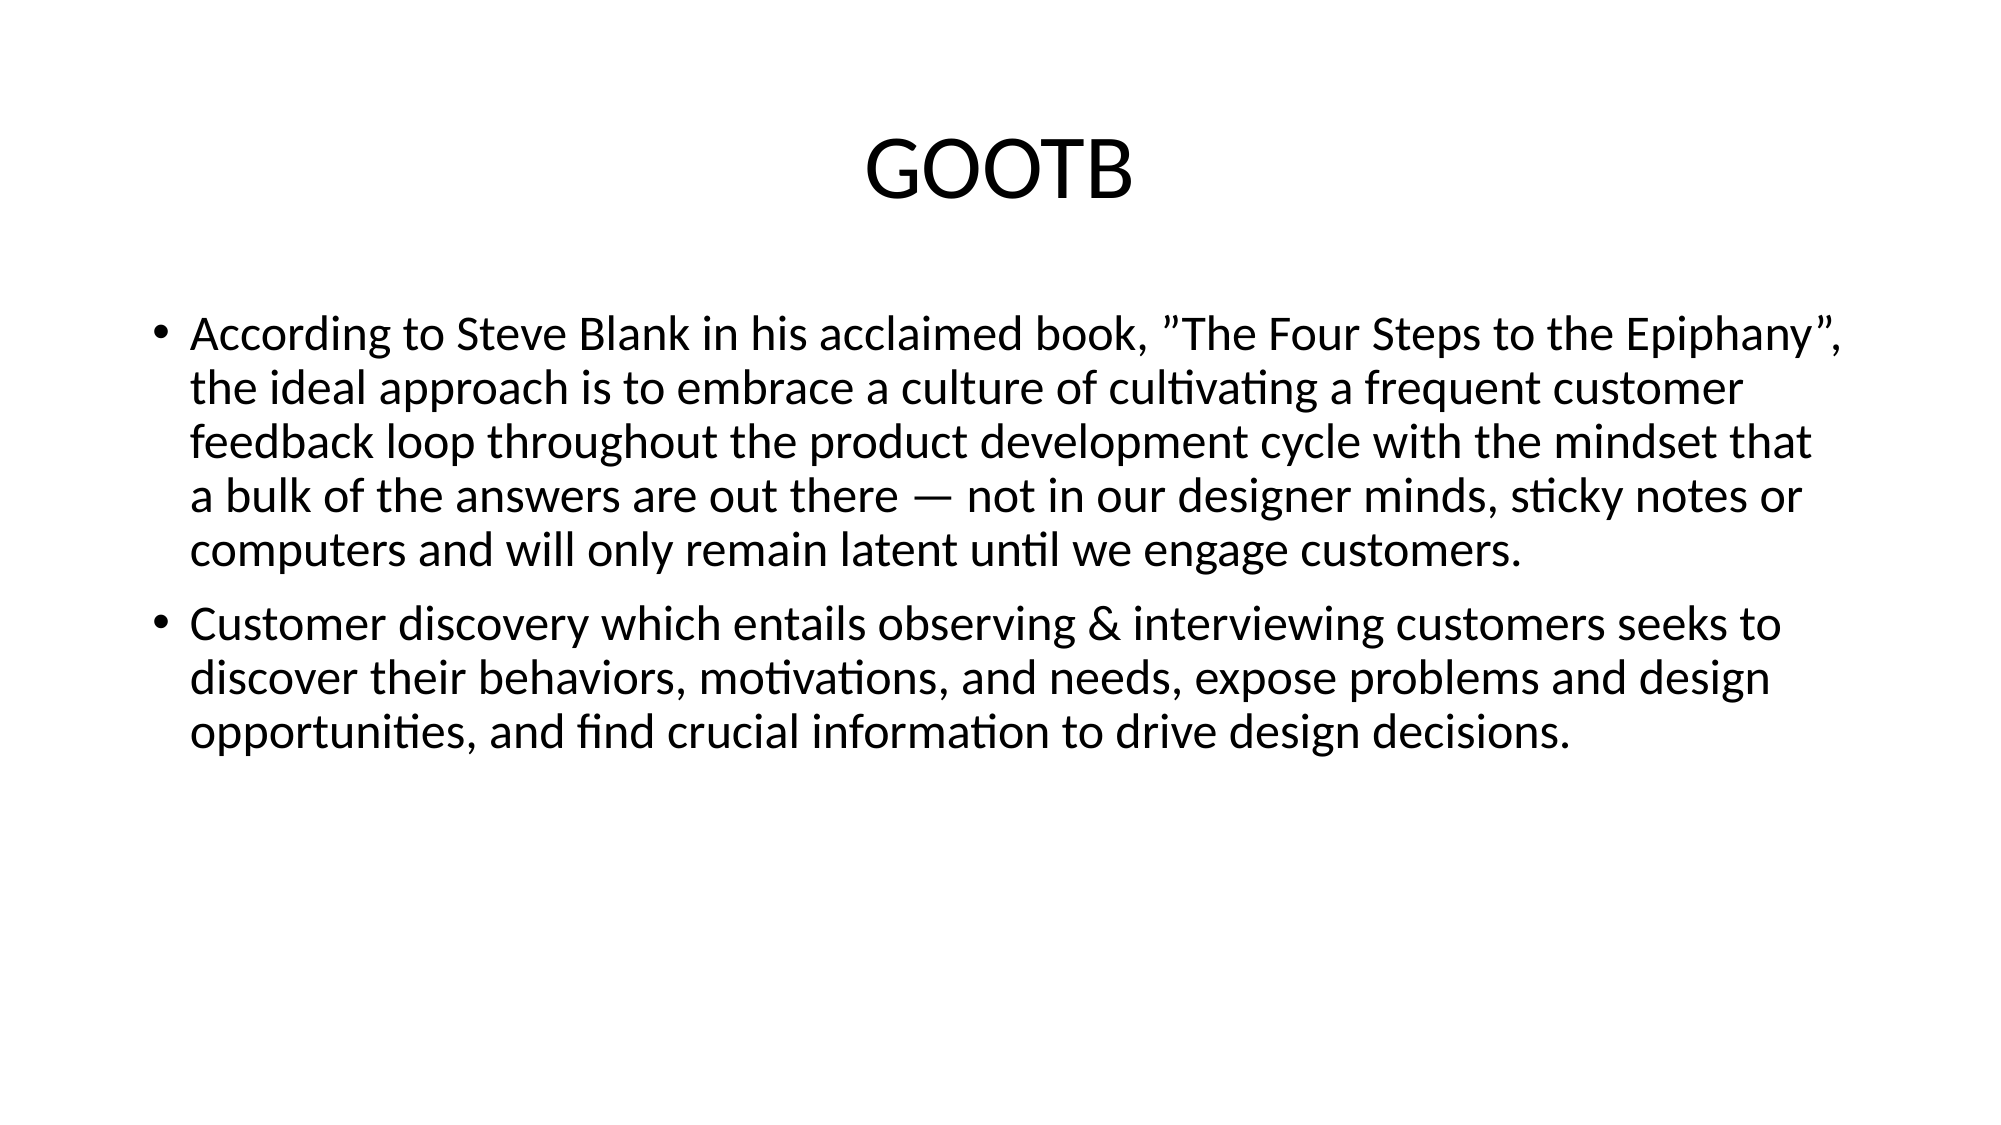

# GOOTB
According to Steve Blank in his acclaimed book, ”The Four Steps to the Epiphany”, the ideal approach is to embrace a culture of cultivating a frequent customer feedback loop throughout the product development cycle with the mindset that a bulk of the answers are out there — not in our designer minds, sticky notes or computers and will only remain latent until we engage customers.
Customer discovery which entails observing & interviewing customers seeks to discover their behaviors, motivations, and needs, expose problems and design opportunities, and find crucial information to drive design decisions.